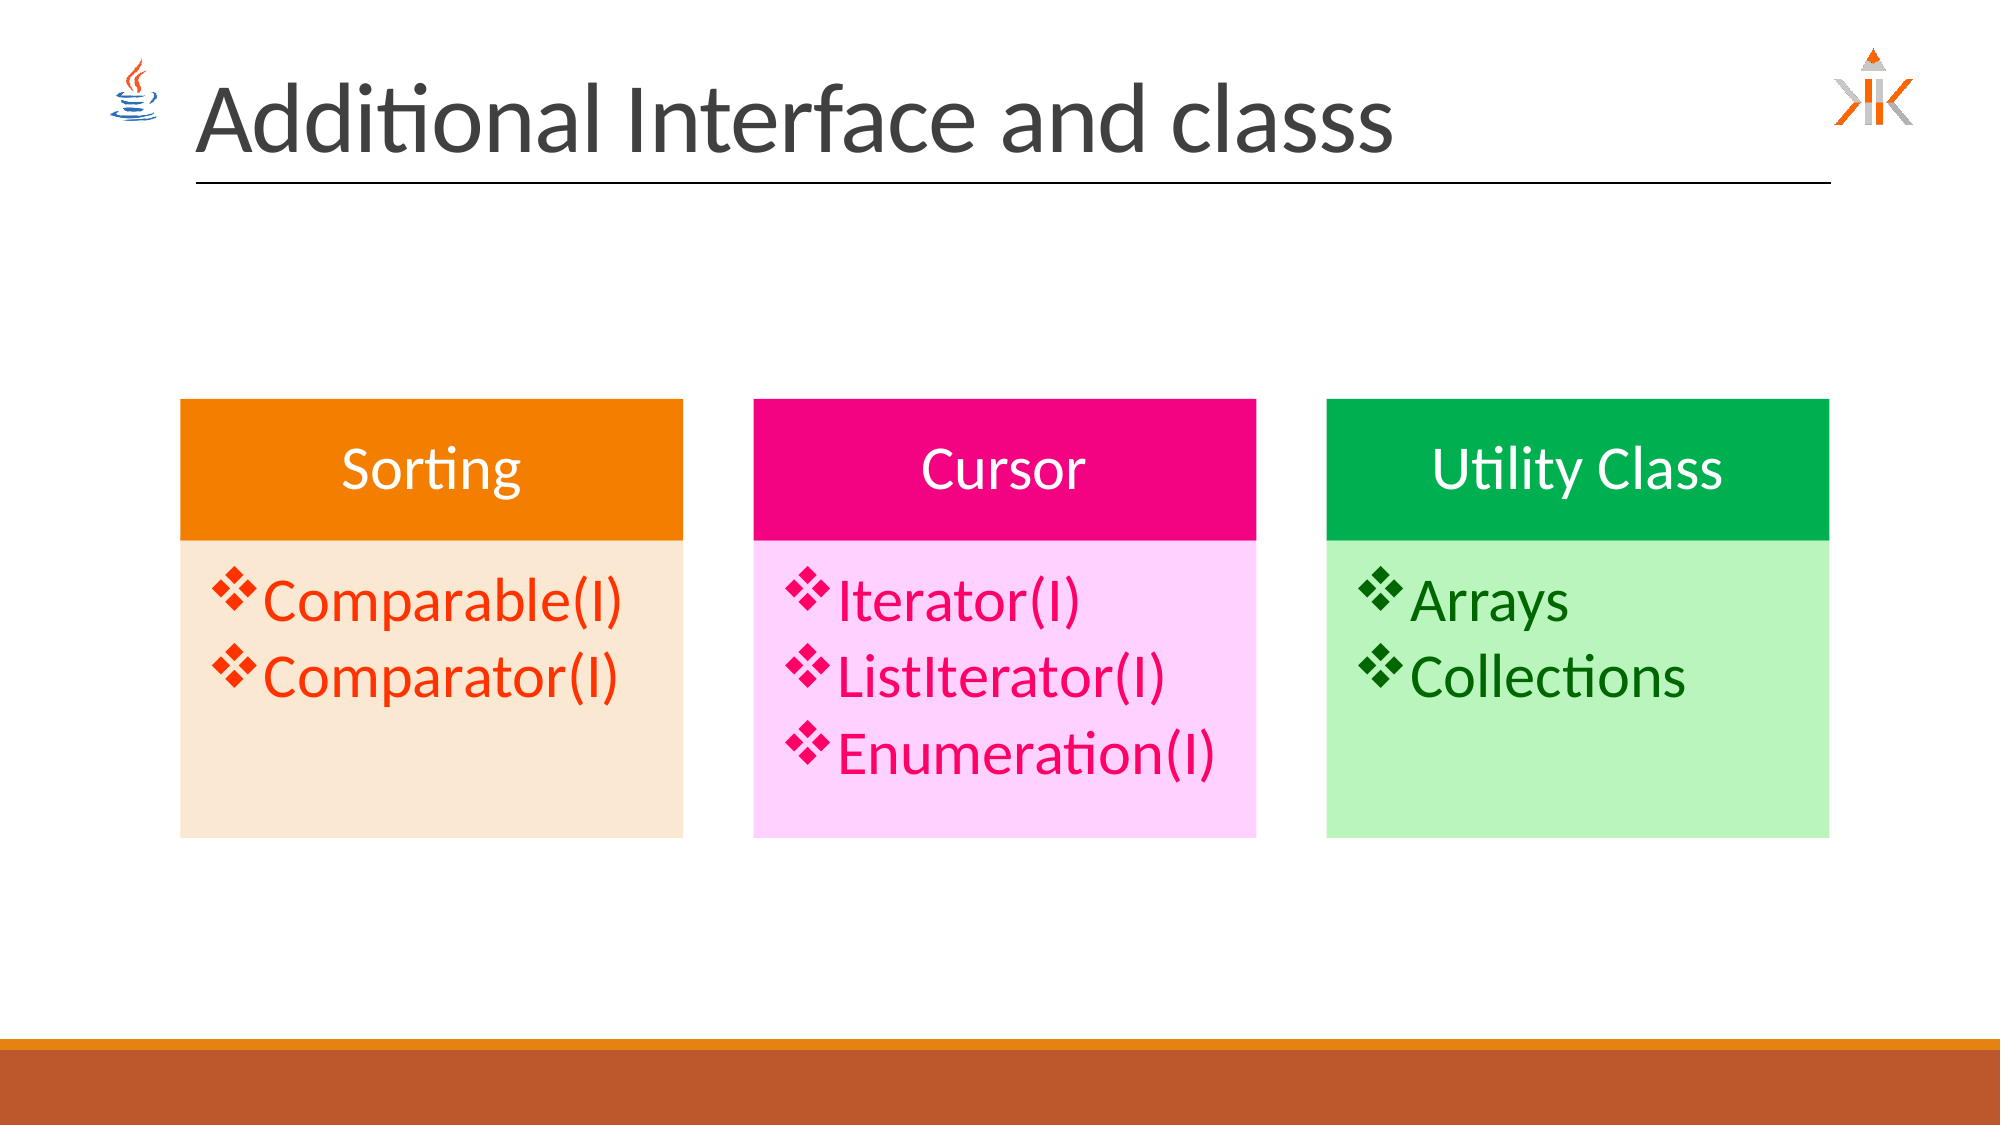

# Additional Interface and classs
Sorting
Comparable(I)
Comparator(I)
Cursor
Iterator(I)
ListIterator(I)
Enumeration(I)
Utility Class
Arrays
Collections